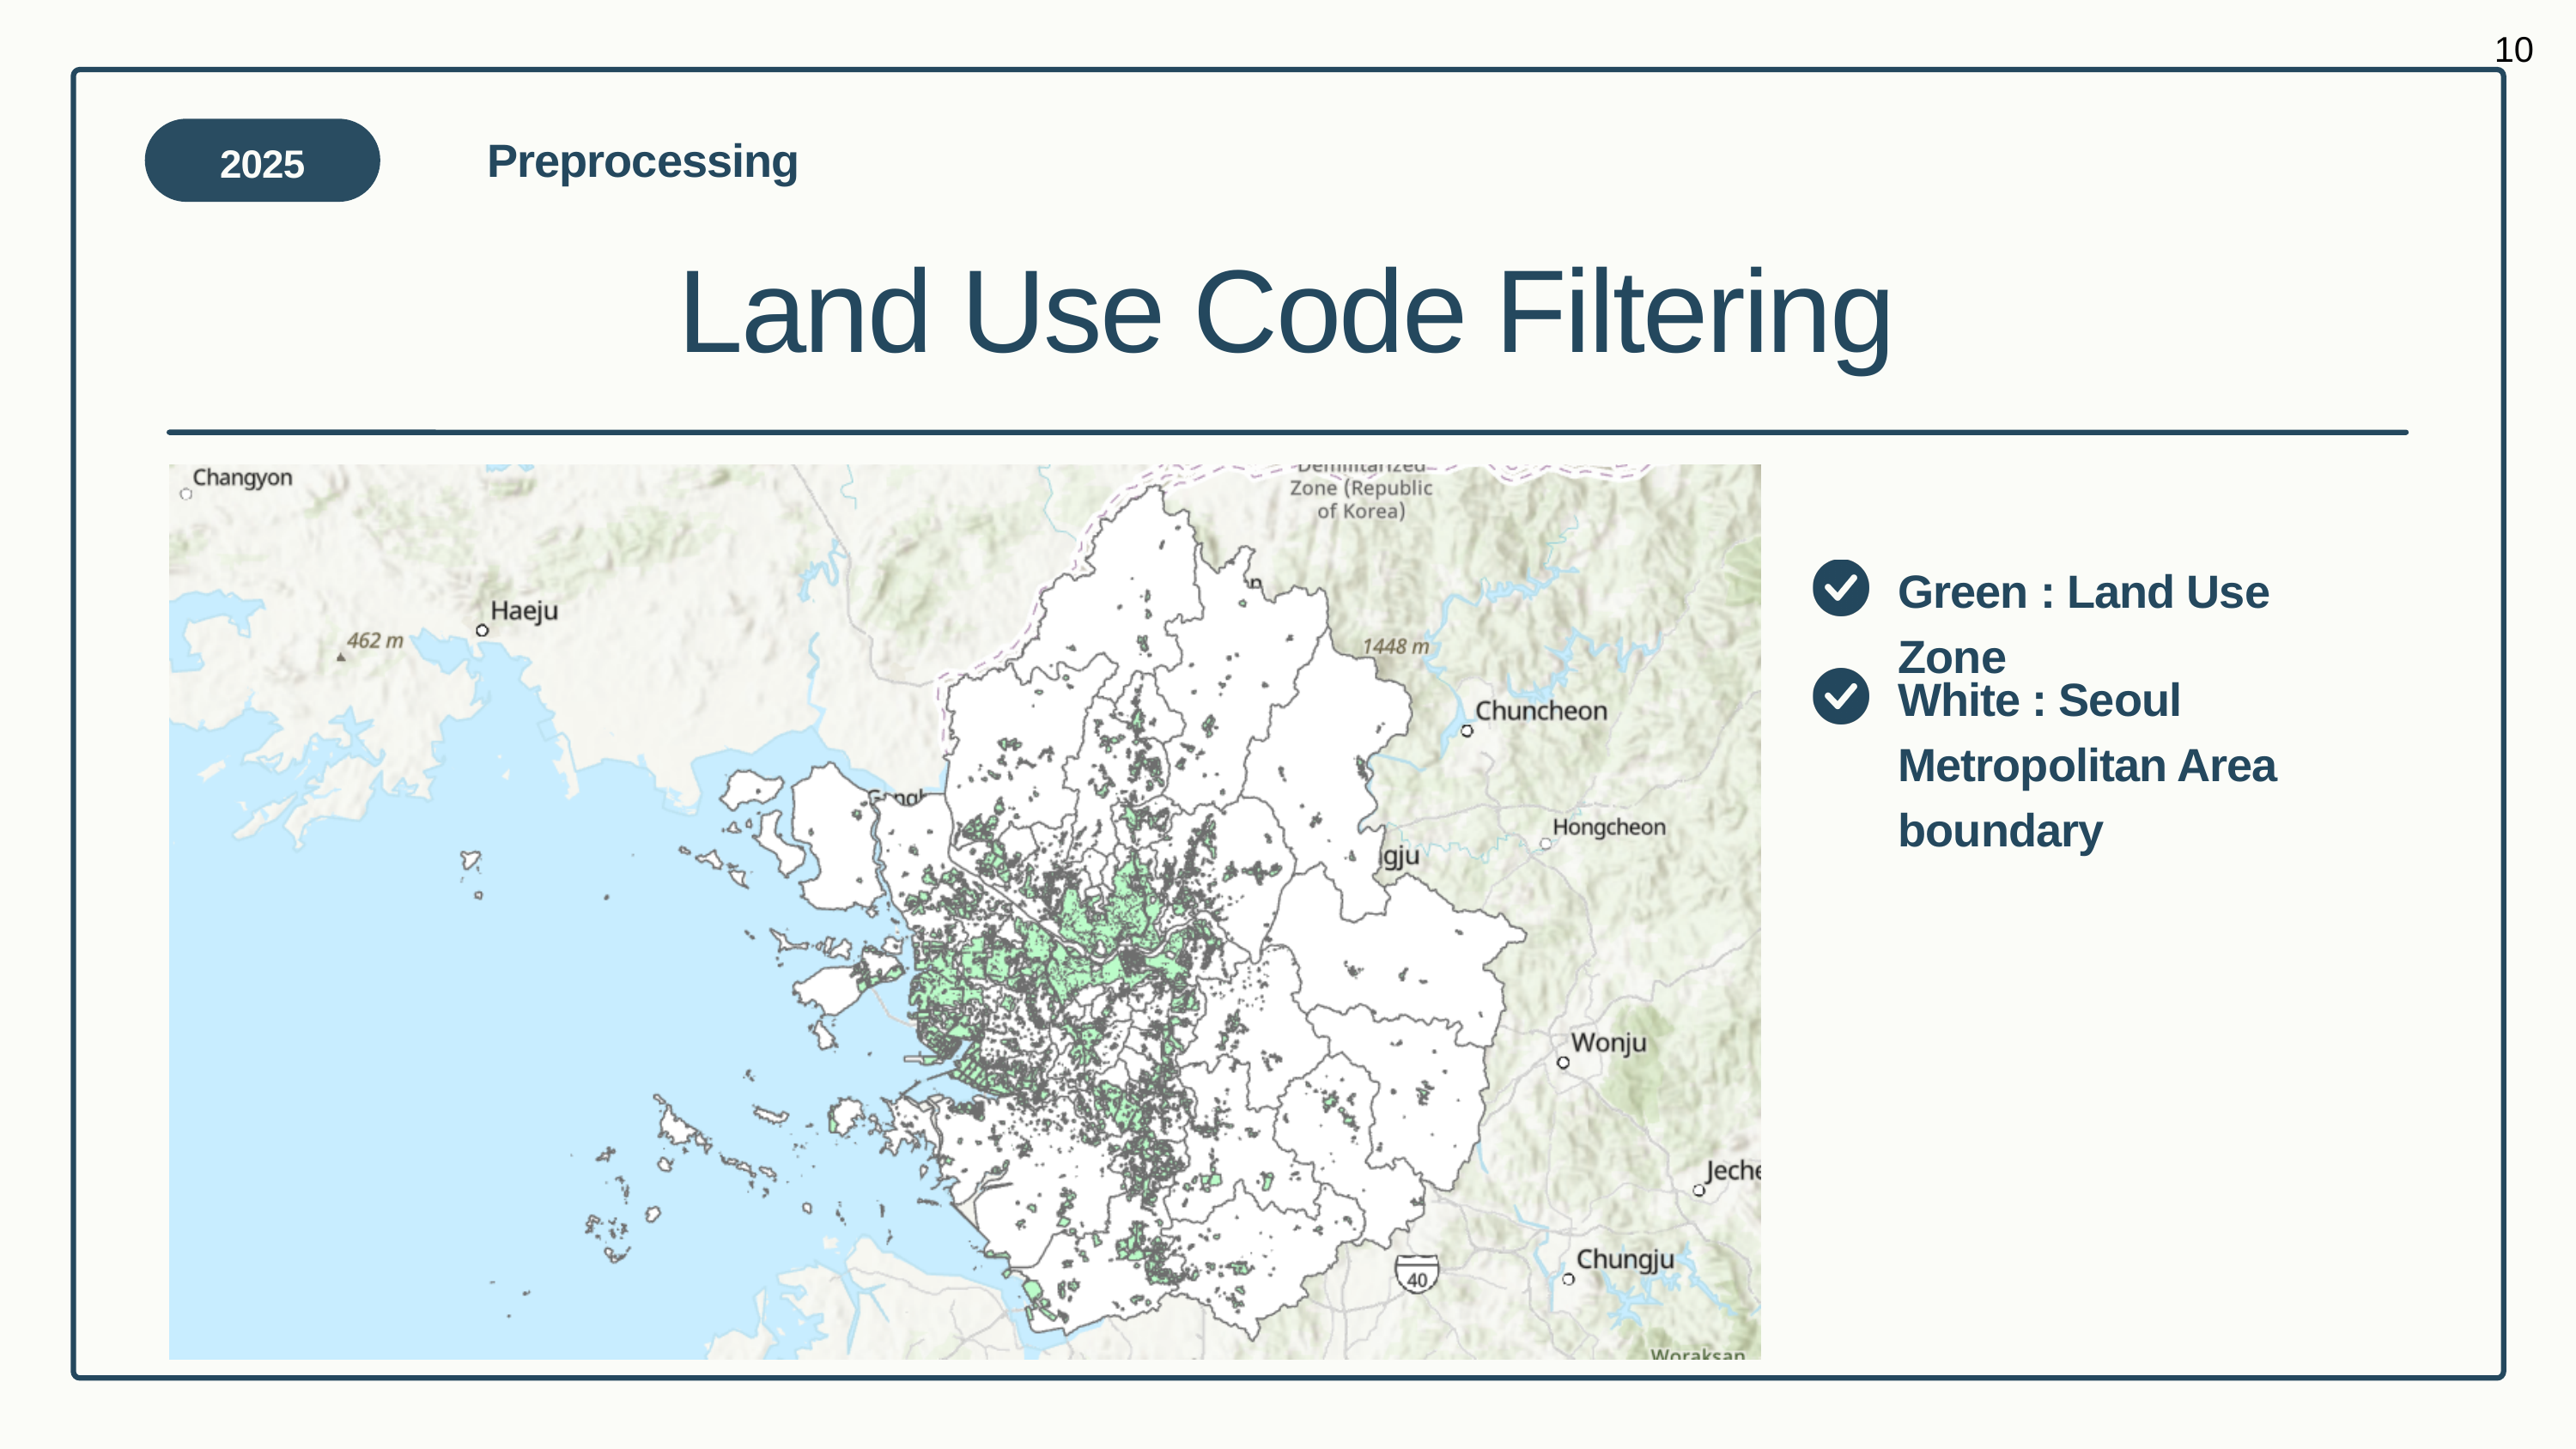

10

Preprocessing
2025
2025
Land Use Code Filtering

Green : Land Use Zone

White : Seoul Metropolitan Area boundary